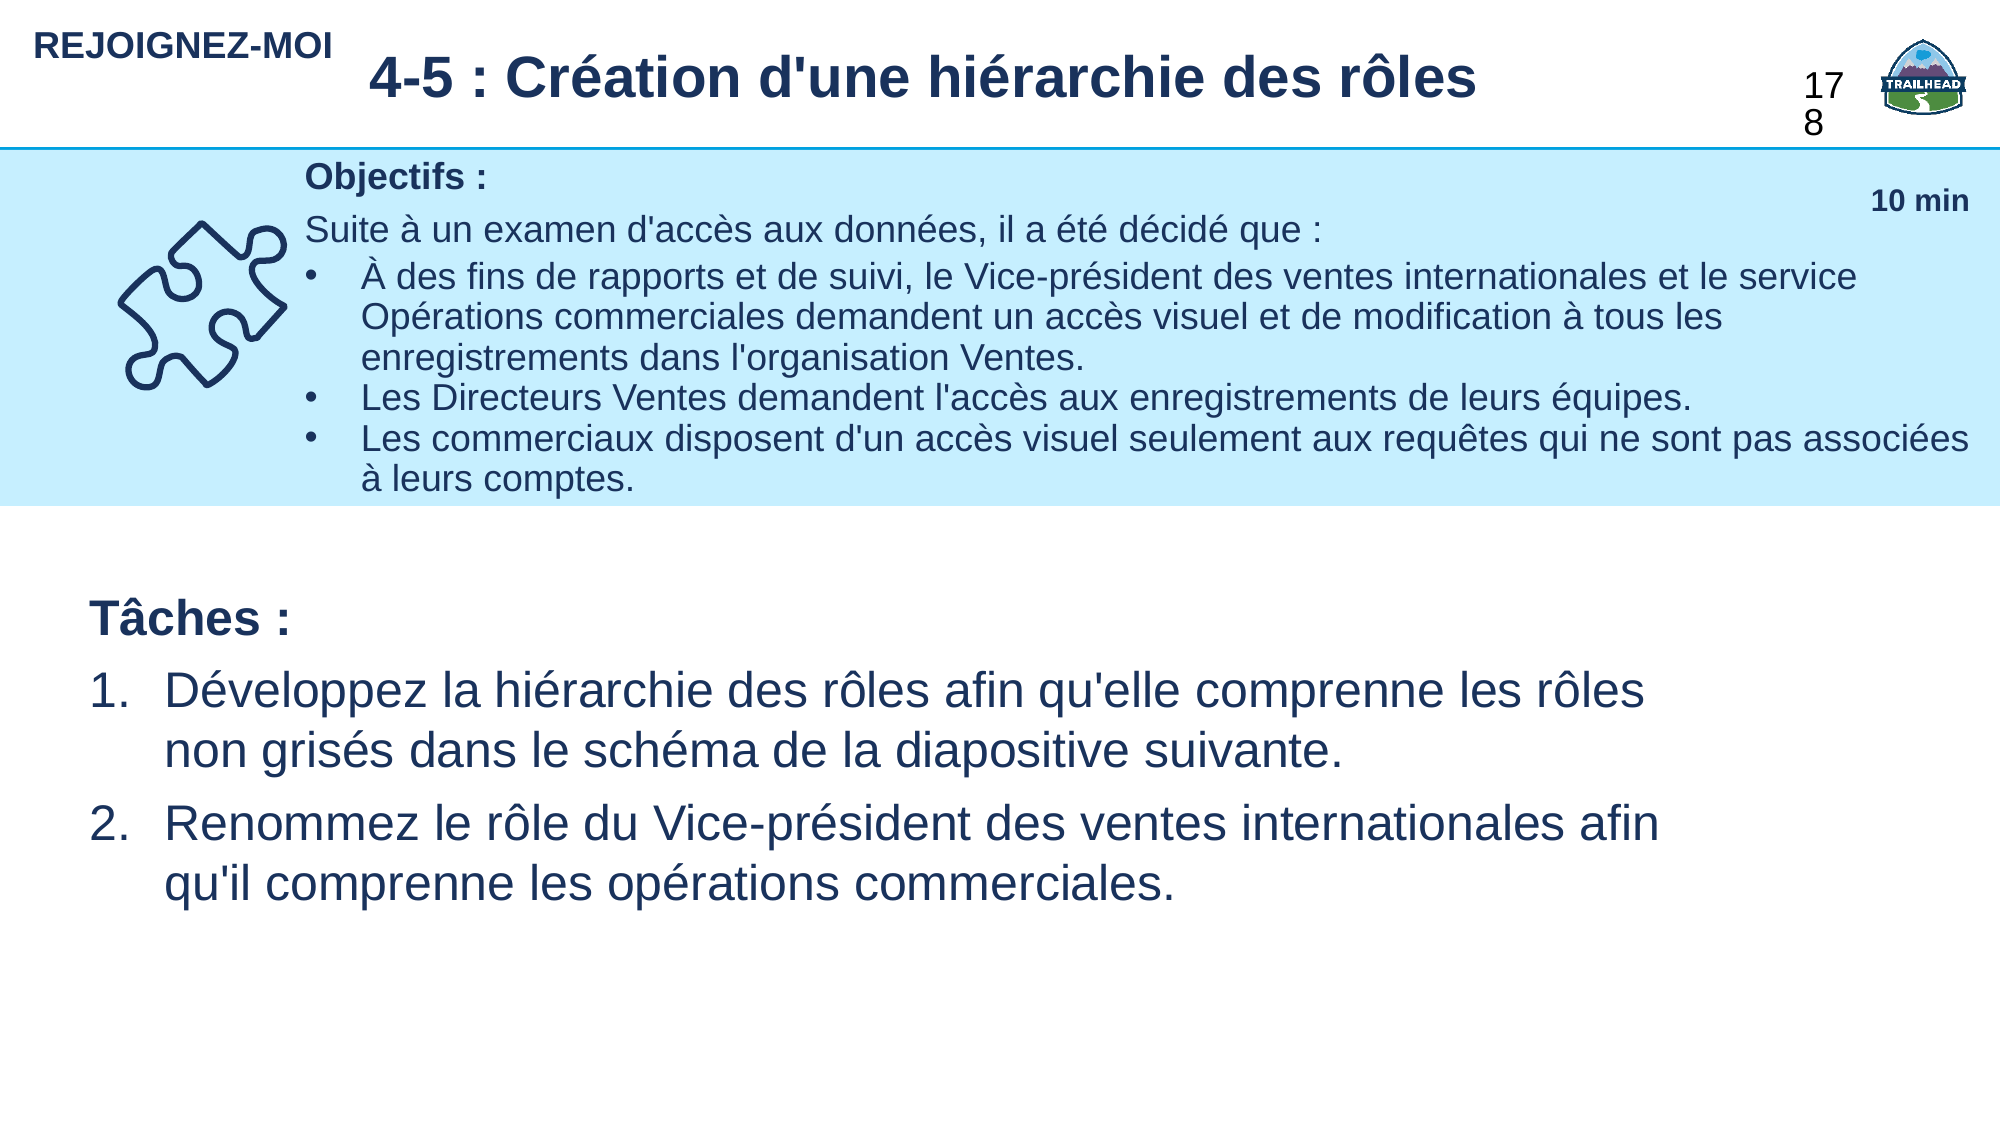

4-5 : Création d'une hiérarchie des rôles
REJOIGNEZ-MOI
178
Objectifs :
Suite à un examen d'accès aux données, il a été décidé que :
À des fins de rapports et de suivi, le Vice-président des ventes internationales et le service Opérations commerciales demandent un accès visuel et de modification à tous les enregistrements dans l'organisation Ventes.
Les Directeurs Ventes demandent l'accès aux enregistrements de leurs équipes.
Les commerciaux disposent d'un accès visuel seulement aux requêtes qui ne sont pas associées à leurs comptes.
10 min
Tâches :
Développez la hiérarchie des rôles afin qu'elle comprenne les rôles non grisés dans le schéma de la diapositive suivante.
Renommez le rôle du Vice-président des ventes internationales afin qu'il comprenne les opérations commerciales.